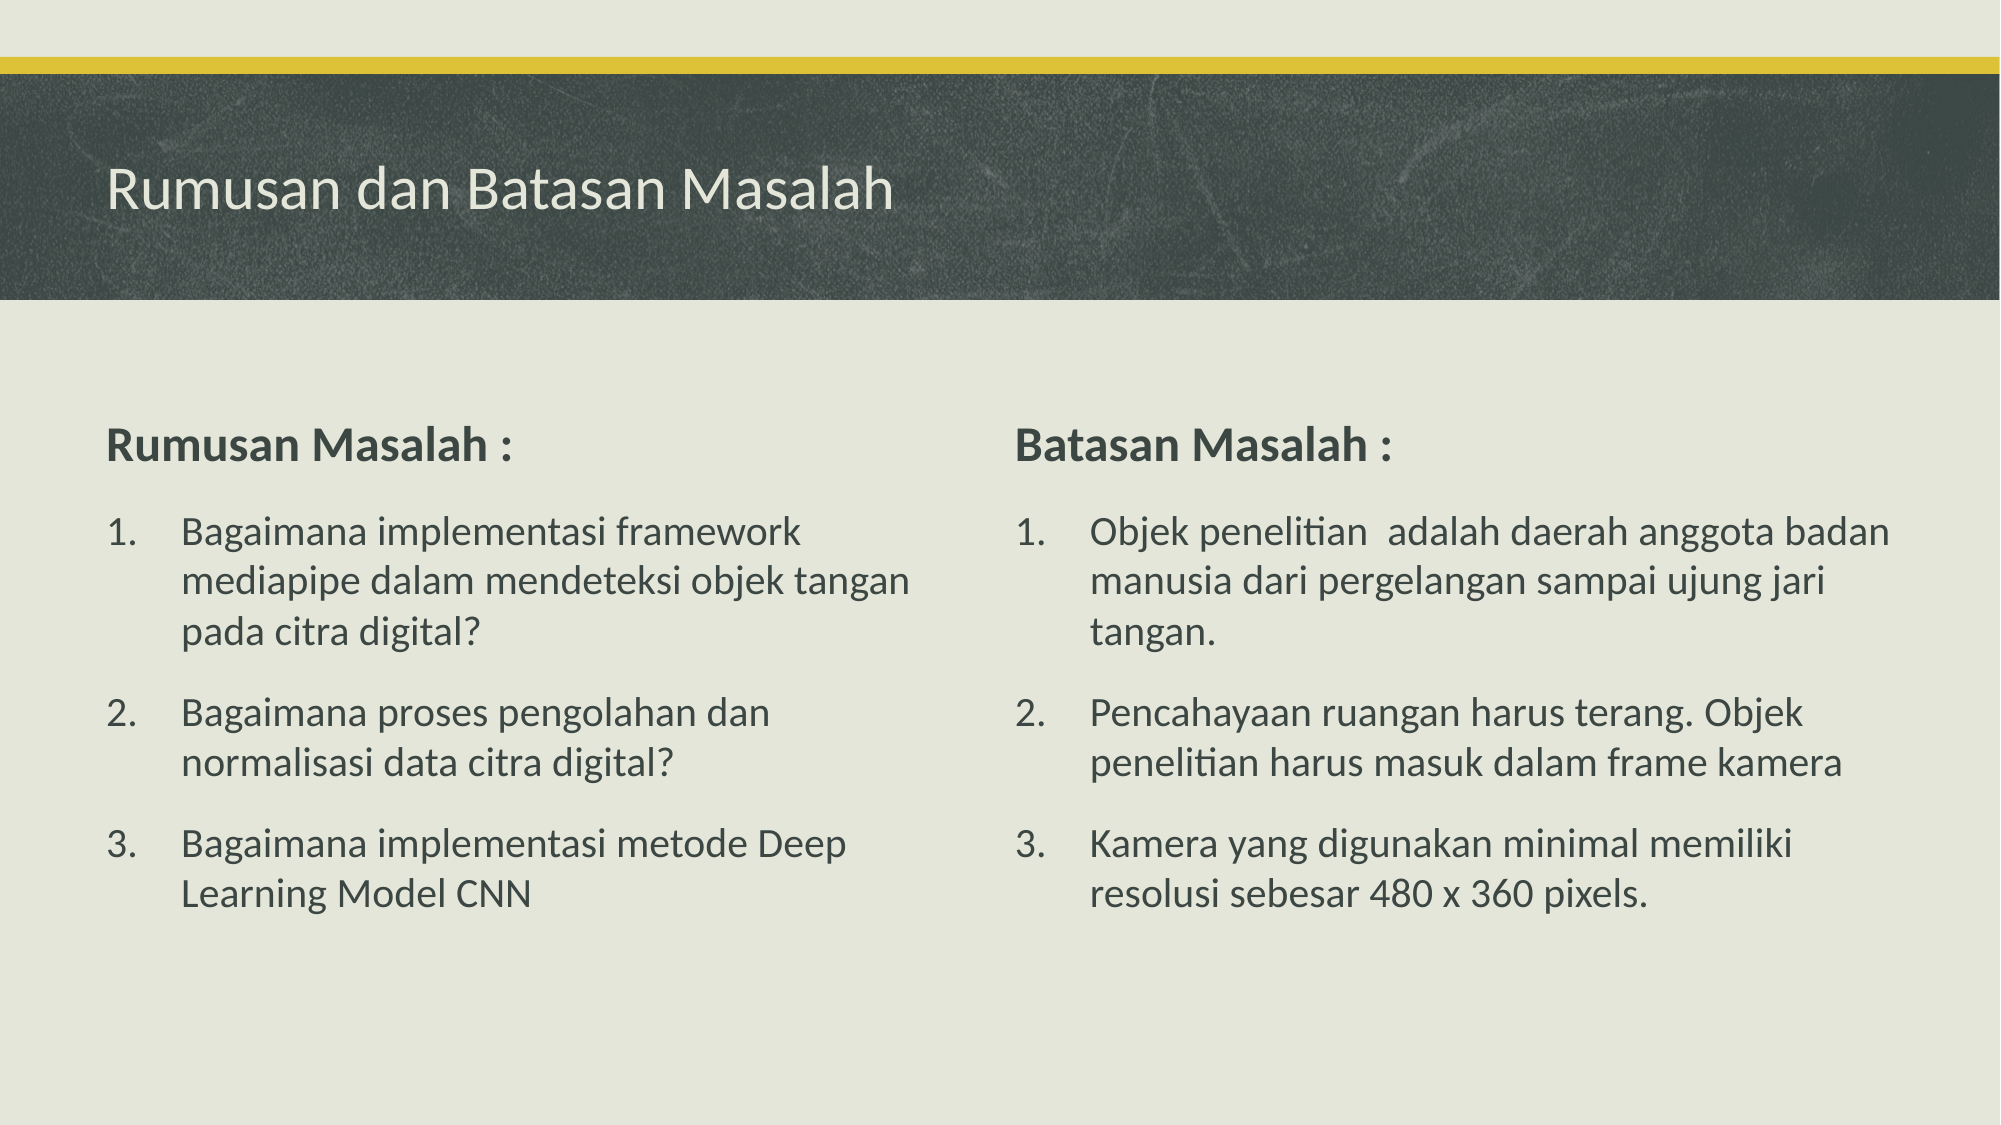

# Rumusan dan Batasan Masalah
Rumusan Masalah :
Bagaimana implementasi framework mediapipe dalam mendeteksi objek tangan pada citra digital?
Bagaimana proses pengolahan dan normalisasi data citra digital?
Bagaimana implementasi metode Deep Learning Model CNN

Batasan Masalah :
Objek penelitian  adalah daerah anggota badan manusia dari pergelangan sampai ujung jari tangan.
Pencahayaan ruangan harus terang. Objek penelitian harus masuk dalam frame kamera
Kamera yang digunakan minimal memiliki resolusi sebesar 480 x 360 pixels.